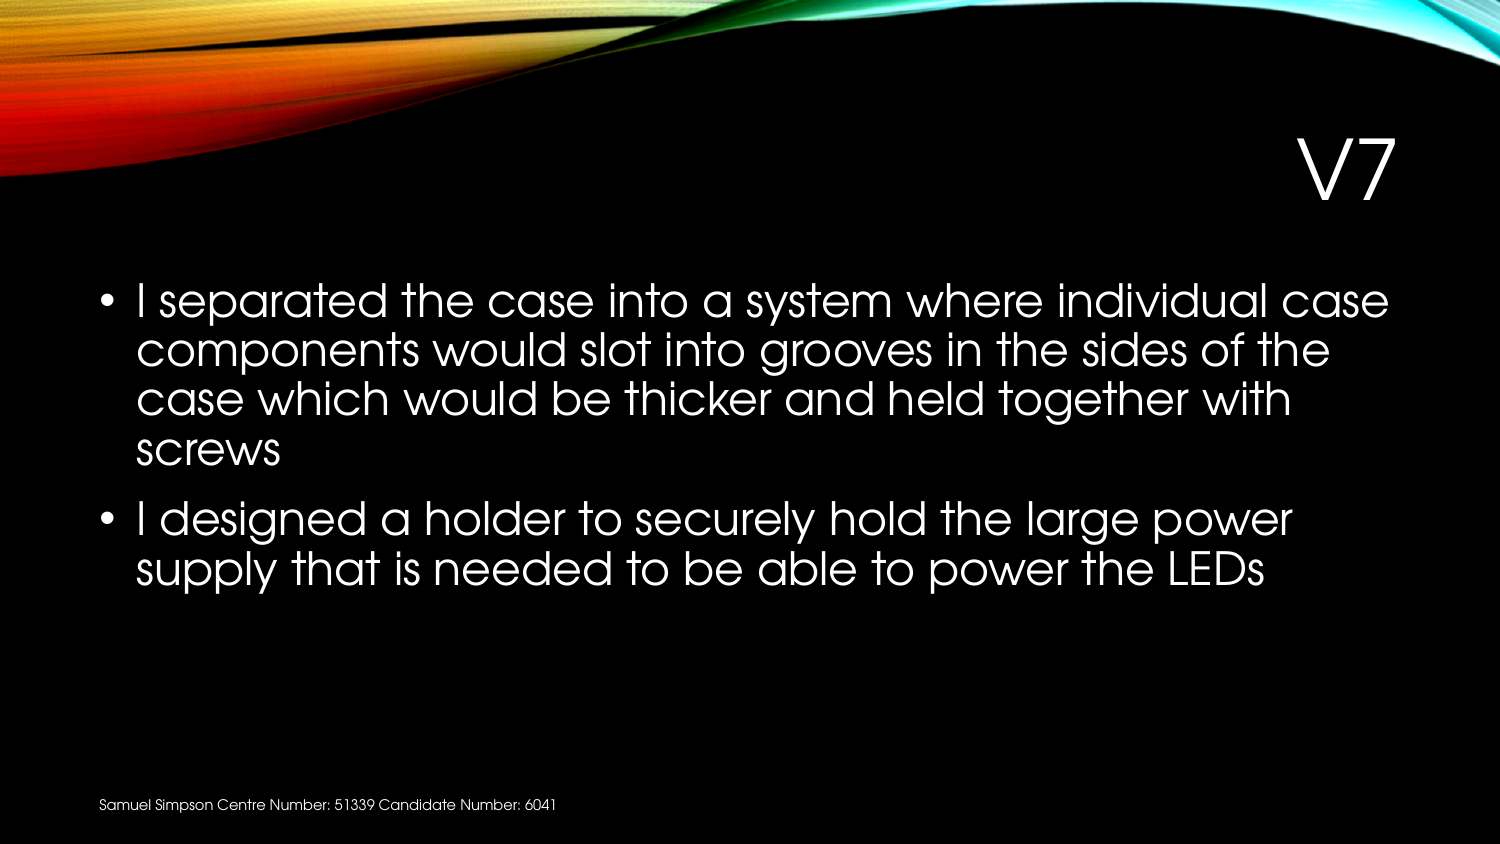

# V7
I separated the case into a system where individual case components would slot into grooves in the sides of the case which would be thicker and held together with screws
I designed a holder to securely hold the large power supply that is needed to be able to power the LEDs
Samuel Simpson Centre Number: 51339 Candidate Number: 6041